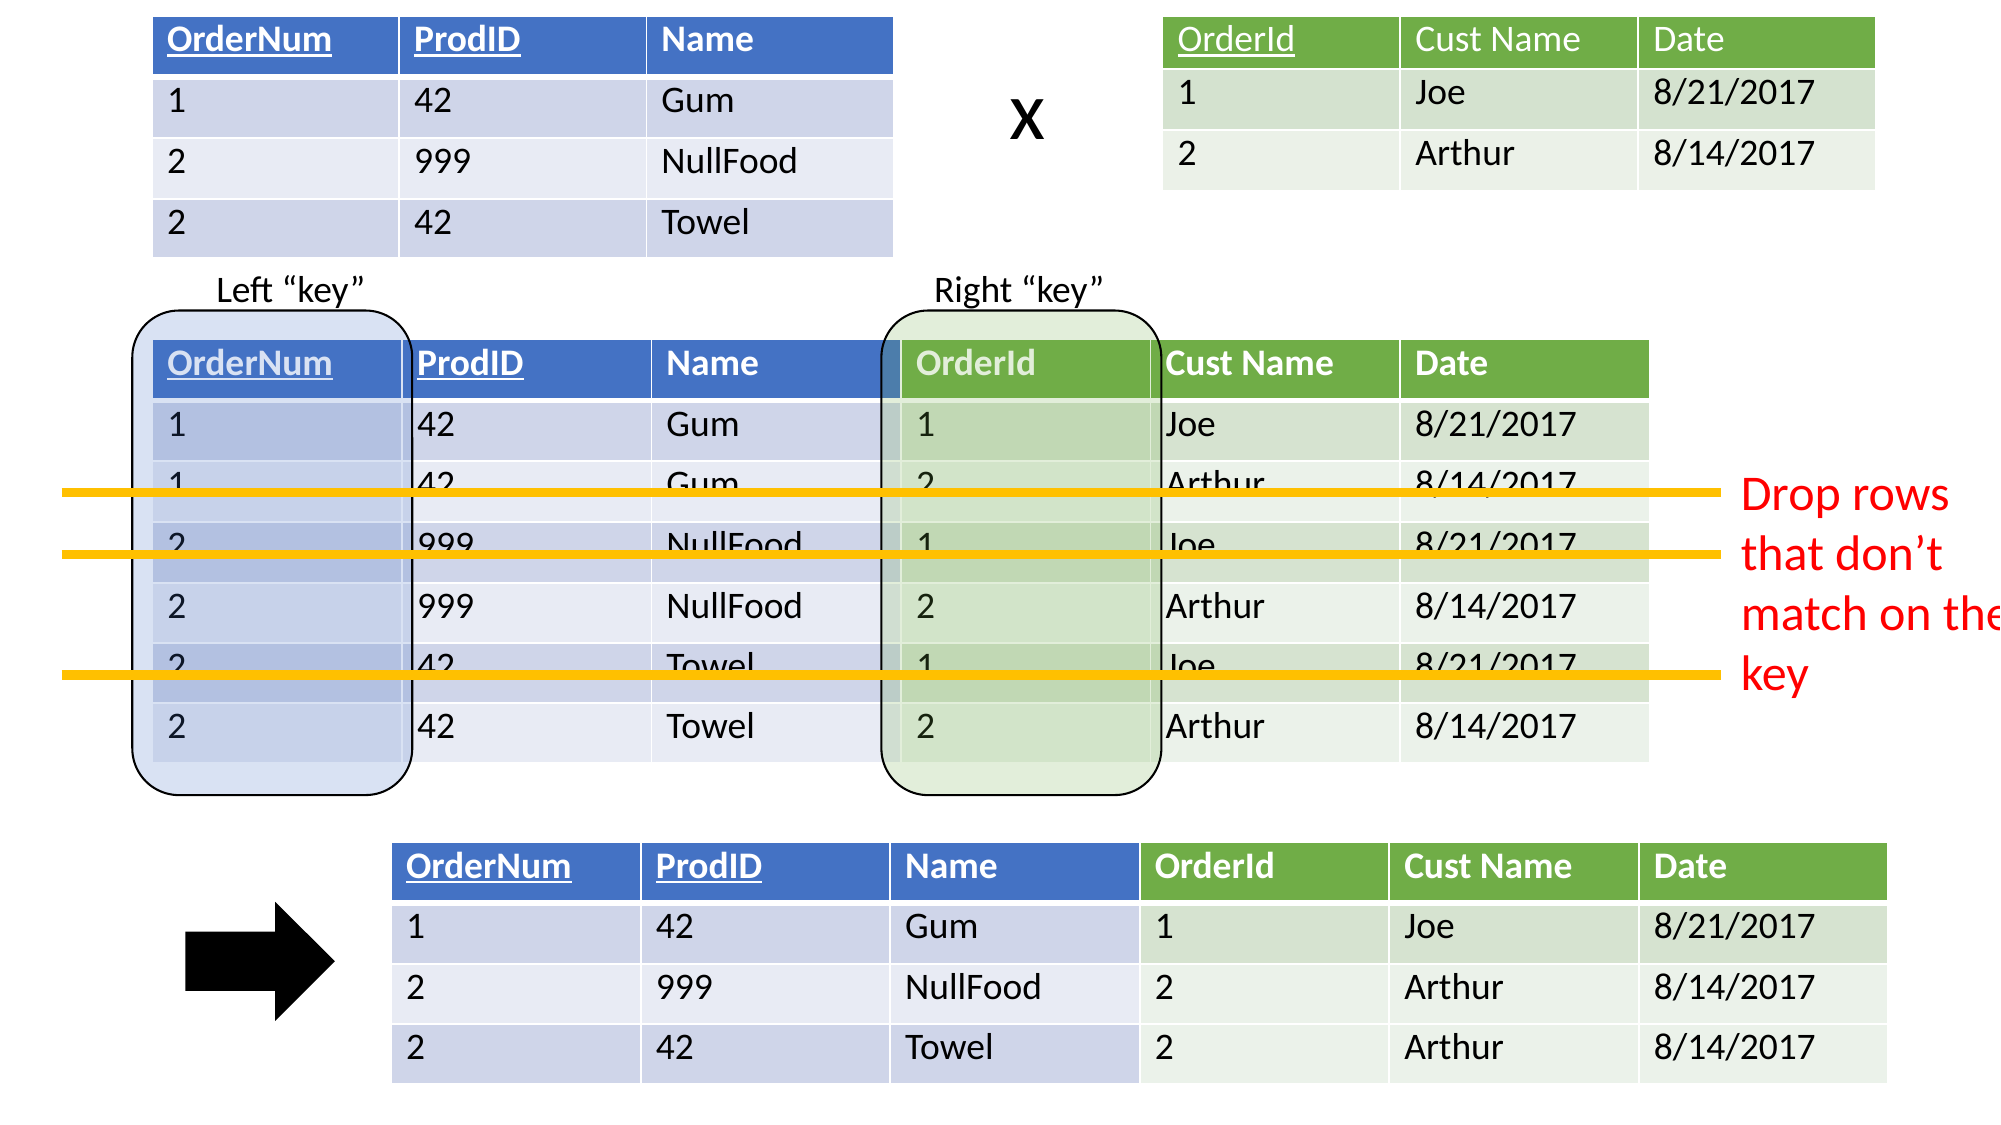

# Joining two tables
| OrderNum | ProdID | Name |
| --- | --- | --- |
| 1 | 42 | Gum |
| 2 | 999 | NullFood |
| 2 | 42 | Towel |
| OrderId | Cust Name | Date |
| --- | --- | --- |
| 1 | Joe | 8/21/2017 |
| 2 | Arthur | 8/14/2017 |
x
Right “key”

Left “key”

| OrderNum | ProdID | Name | OrderId | Cust Name | Date |
| --- | --- | --- | --- | --- | --- |
| 1 | 42 | Gum | 1 | Joe | 8/21/2017 |
| 1 | 42 | Gum | 2 | Arthur | 8/14/2017 |
| 2 | 999 | NullFood | 1 | Joe | 8/21/2017 |
| 2 | 999 | NullFood | 2 | Arthur | 8/14/2017 |
| 2 | 42 | Towel | 1 | Joe | 8/21/2017 |
| 2 | 42 | Towel | 2 | Arthur | 8/14/2017 |
Drop rows that don’t match on the key
| OrderNum | ProdID | Name | OrderId | Cust Name | Date |
| --- | --- | --- | --- | --- | --- |
| 1 | 42 | Gum | 1 | Joe | 8/21/2017 |
| 2 | 999 | NullFood | 2 | Arthur | 8/14/2017 |
| 2 | 42 | Towel | 2 | Arthur | 8/14/2017 |

7